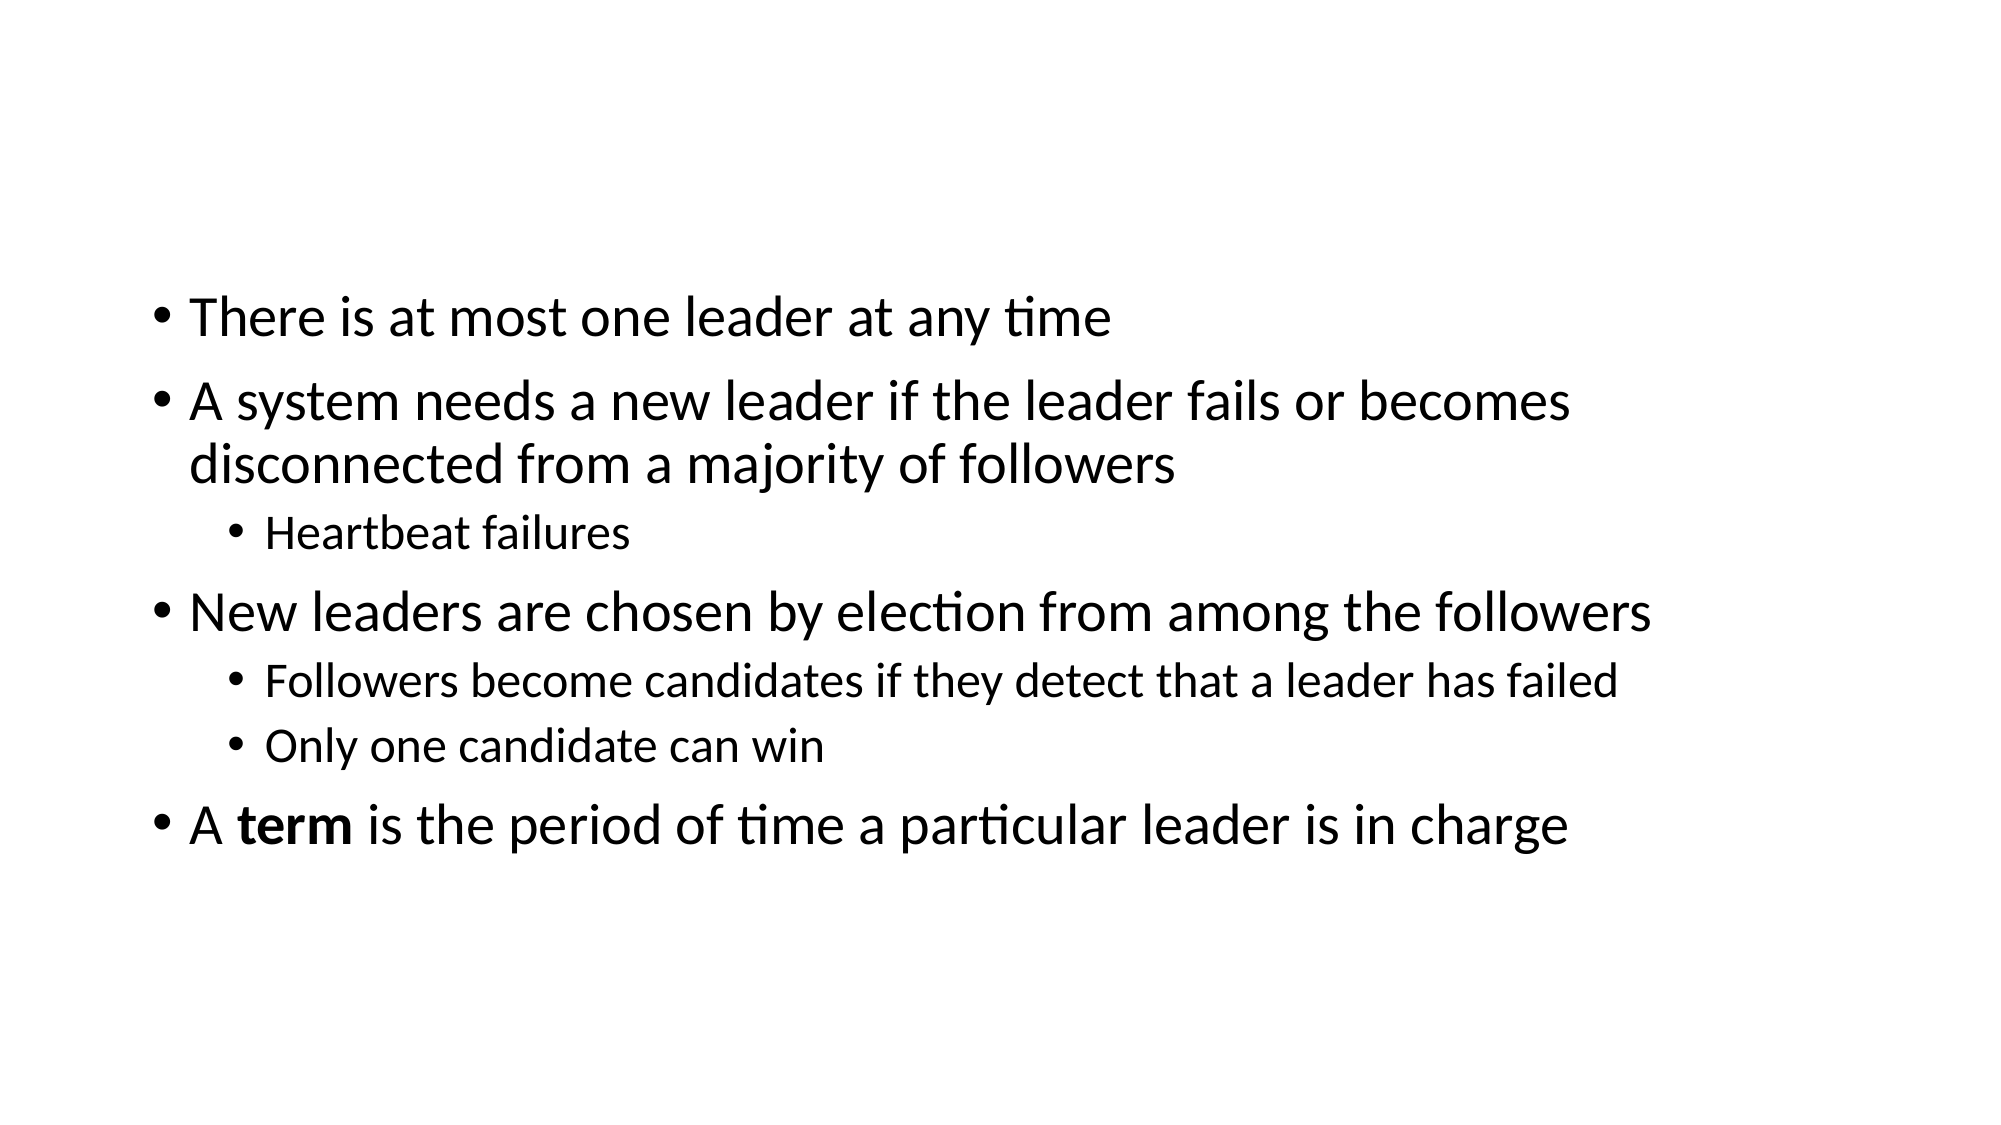

# Leaders and Leadership Changes
There is at most one leader at any time
A system needs a new leader if the leader fails or becomes disconnected from a majority of followers
Heartbeat failures
New leaders are chosen by election from among the followers
Followers become candidates if they detect that a leader has failed
Only one candidate can win
A term is the period of time a particular leader is in charge